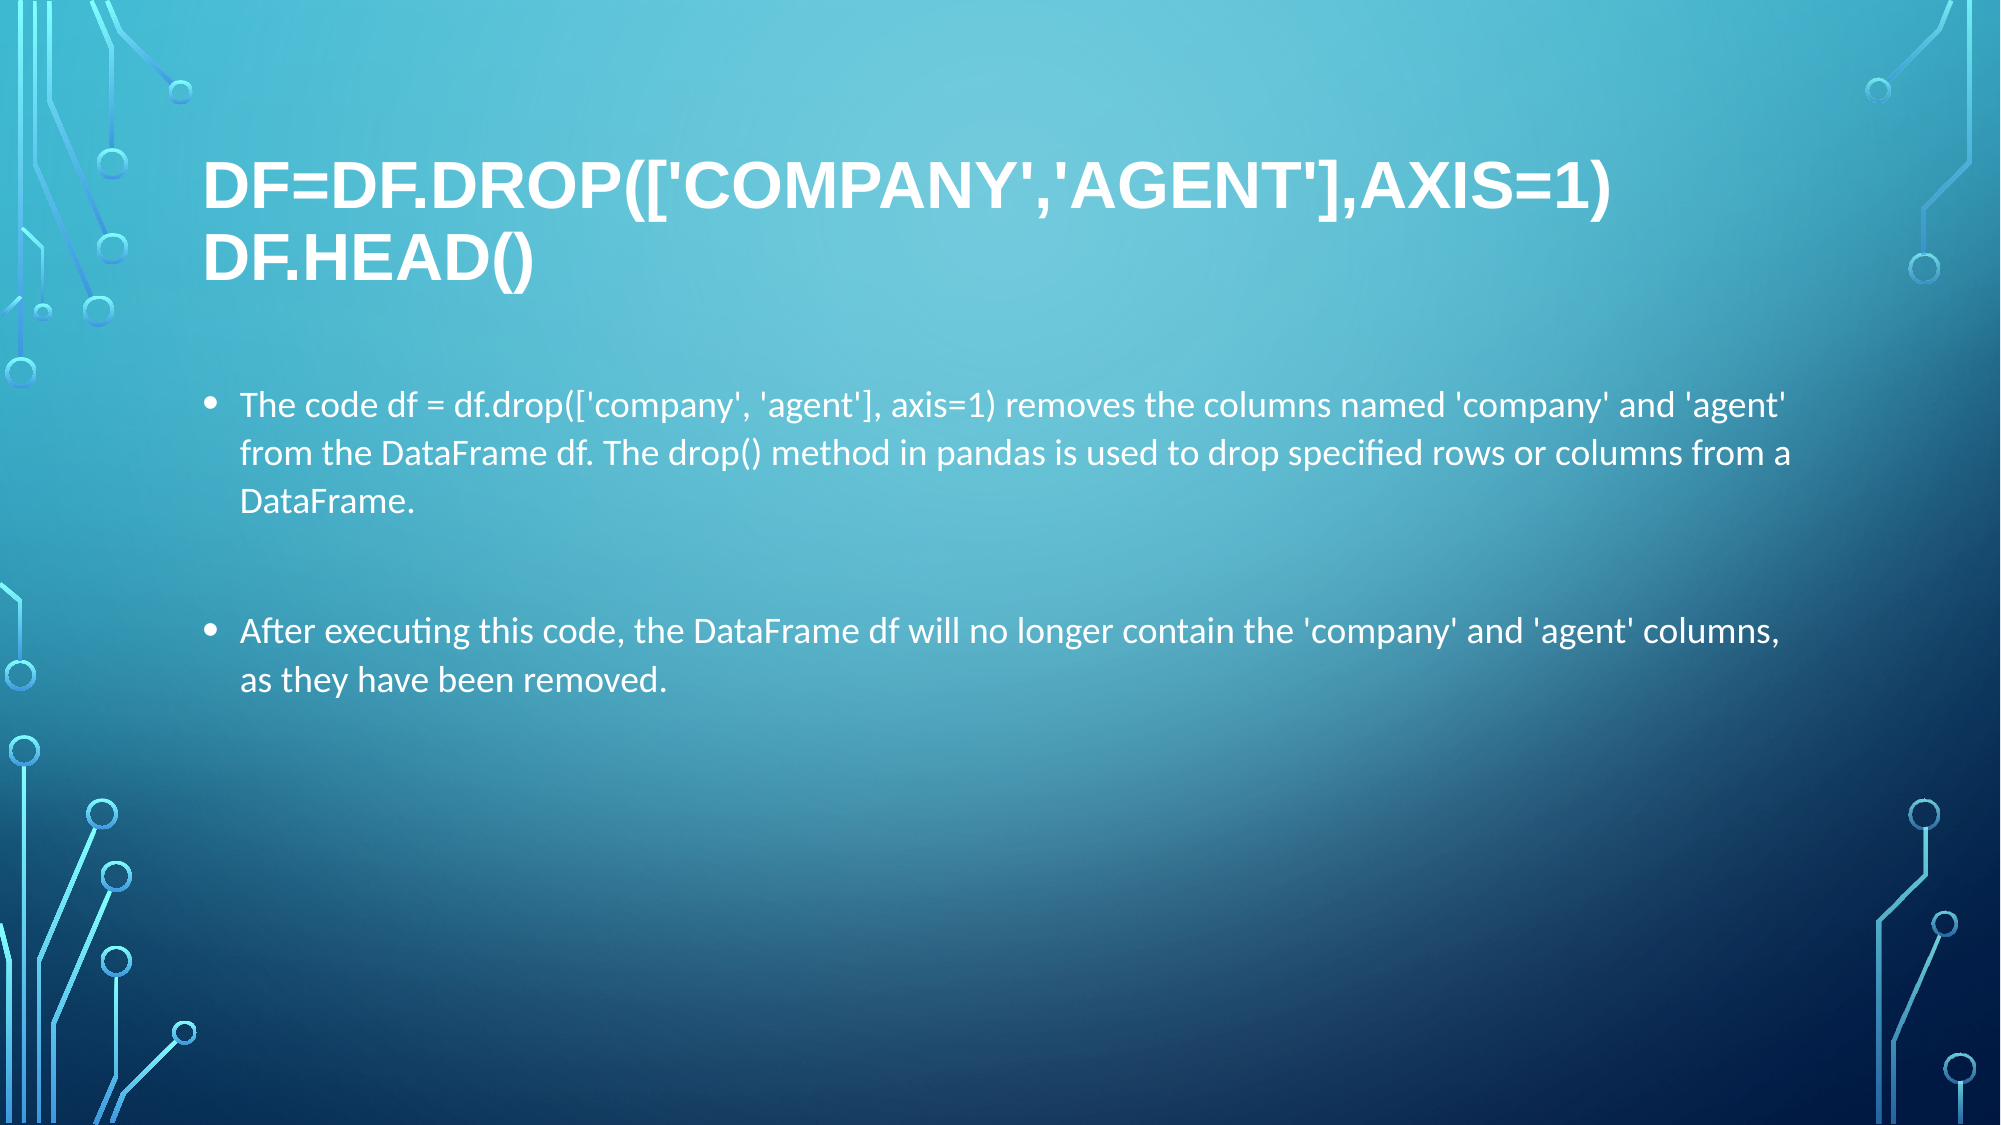

# df=df.drop(['company','agent'],axis=1) df.head()
The code df = df.drop(['company', 'agent'], axis=1) removes the columns named 'company' and 'agent' from the DataFrame df. The drop() method in pandas is used to drop specified rows or columns from a DataFrame.
After executing this code, the DataFrame df will no longer contain the 'company' and 'agent' columns, as they have been removed.